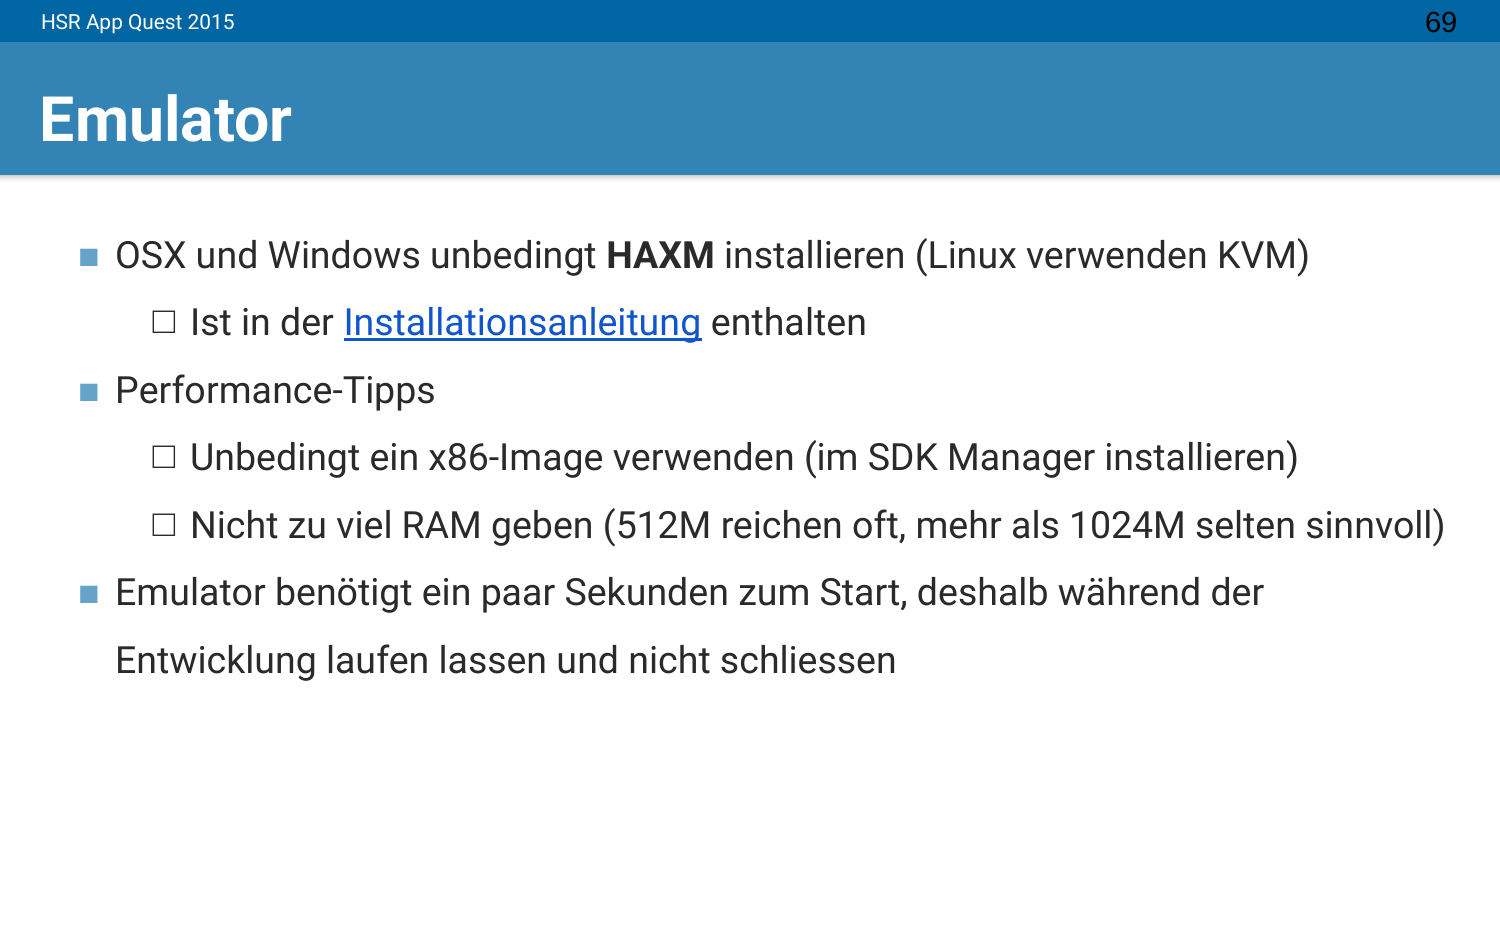

69
# Emulator
OSX und Windows unbedingt HAXM installieren (Linux verwenden KVM)
Ist in der Installationsanleitung enthalten
Performance-Tipps
Unbedingt ein x86-Image verwenden (im SDK Manager installieren)
Nicht zu viel RAM geben (512M reichen oft, mehr als 1024M selten sinnvoll)
Emulator benötigt ein paar Sekunden zum Start, deshalb während der Entwicklung laufen lassen und nicht schliessen